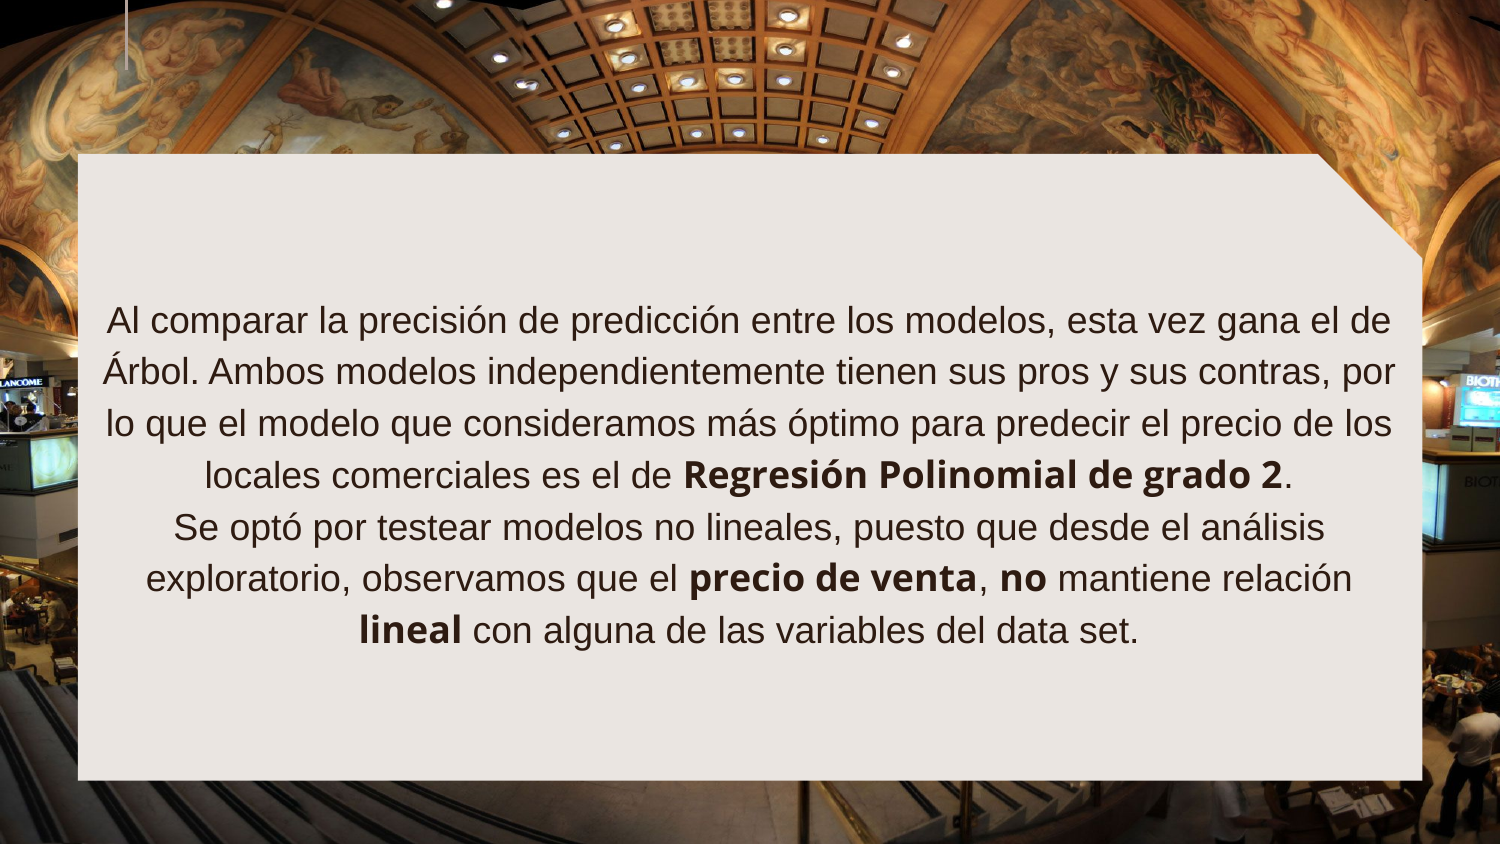

Al comparar la precisión de predicción entre los modelos, esta vez gana el de Árbol. Ambos modelos independientemente tienen sus pros y sus contras, por lo que el modelo que consideramos más óptimo para predecir el precio de los locales comerciales es el de Regresión Polinomial de grado 2.
Se optó por testear modelos no lineales, puesto que desde el análisis exploratorio, observamos que el precio de venta, no mantiene relación lineal con alguna de las variables del data set.